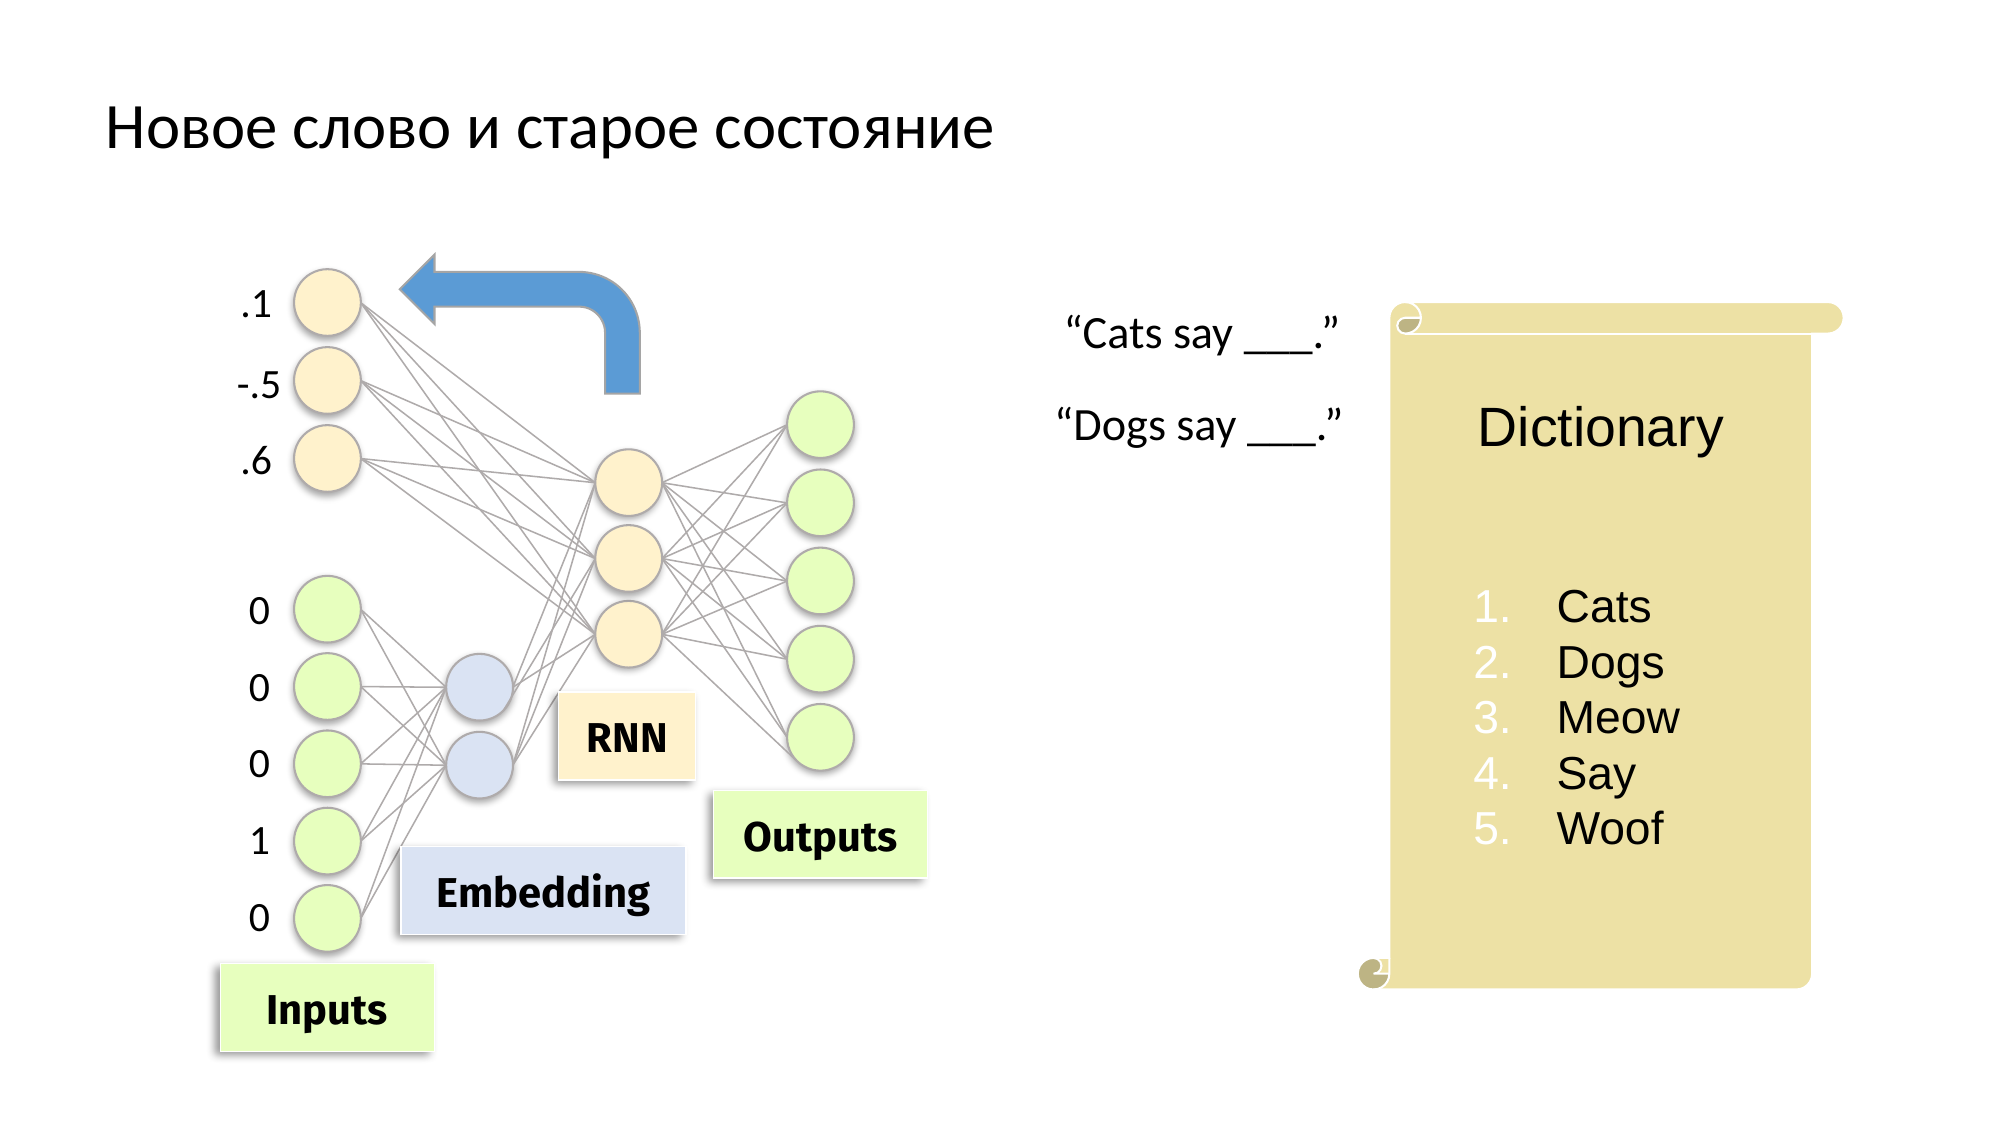

# Новое слово и старое состояние

.1
“Cats say ___.”

Dictionary

-.5

“Dogs say ___.”

.6

Cats
Dogs
Meow
Say
Woof

0

0
RNN

0
Outputs

1
Embedding

0
Inputs